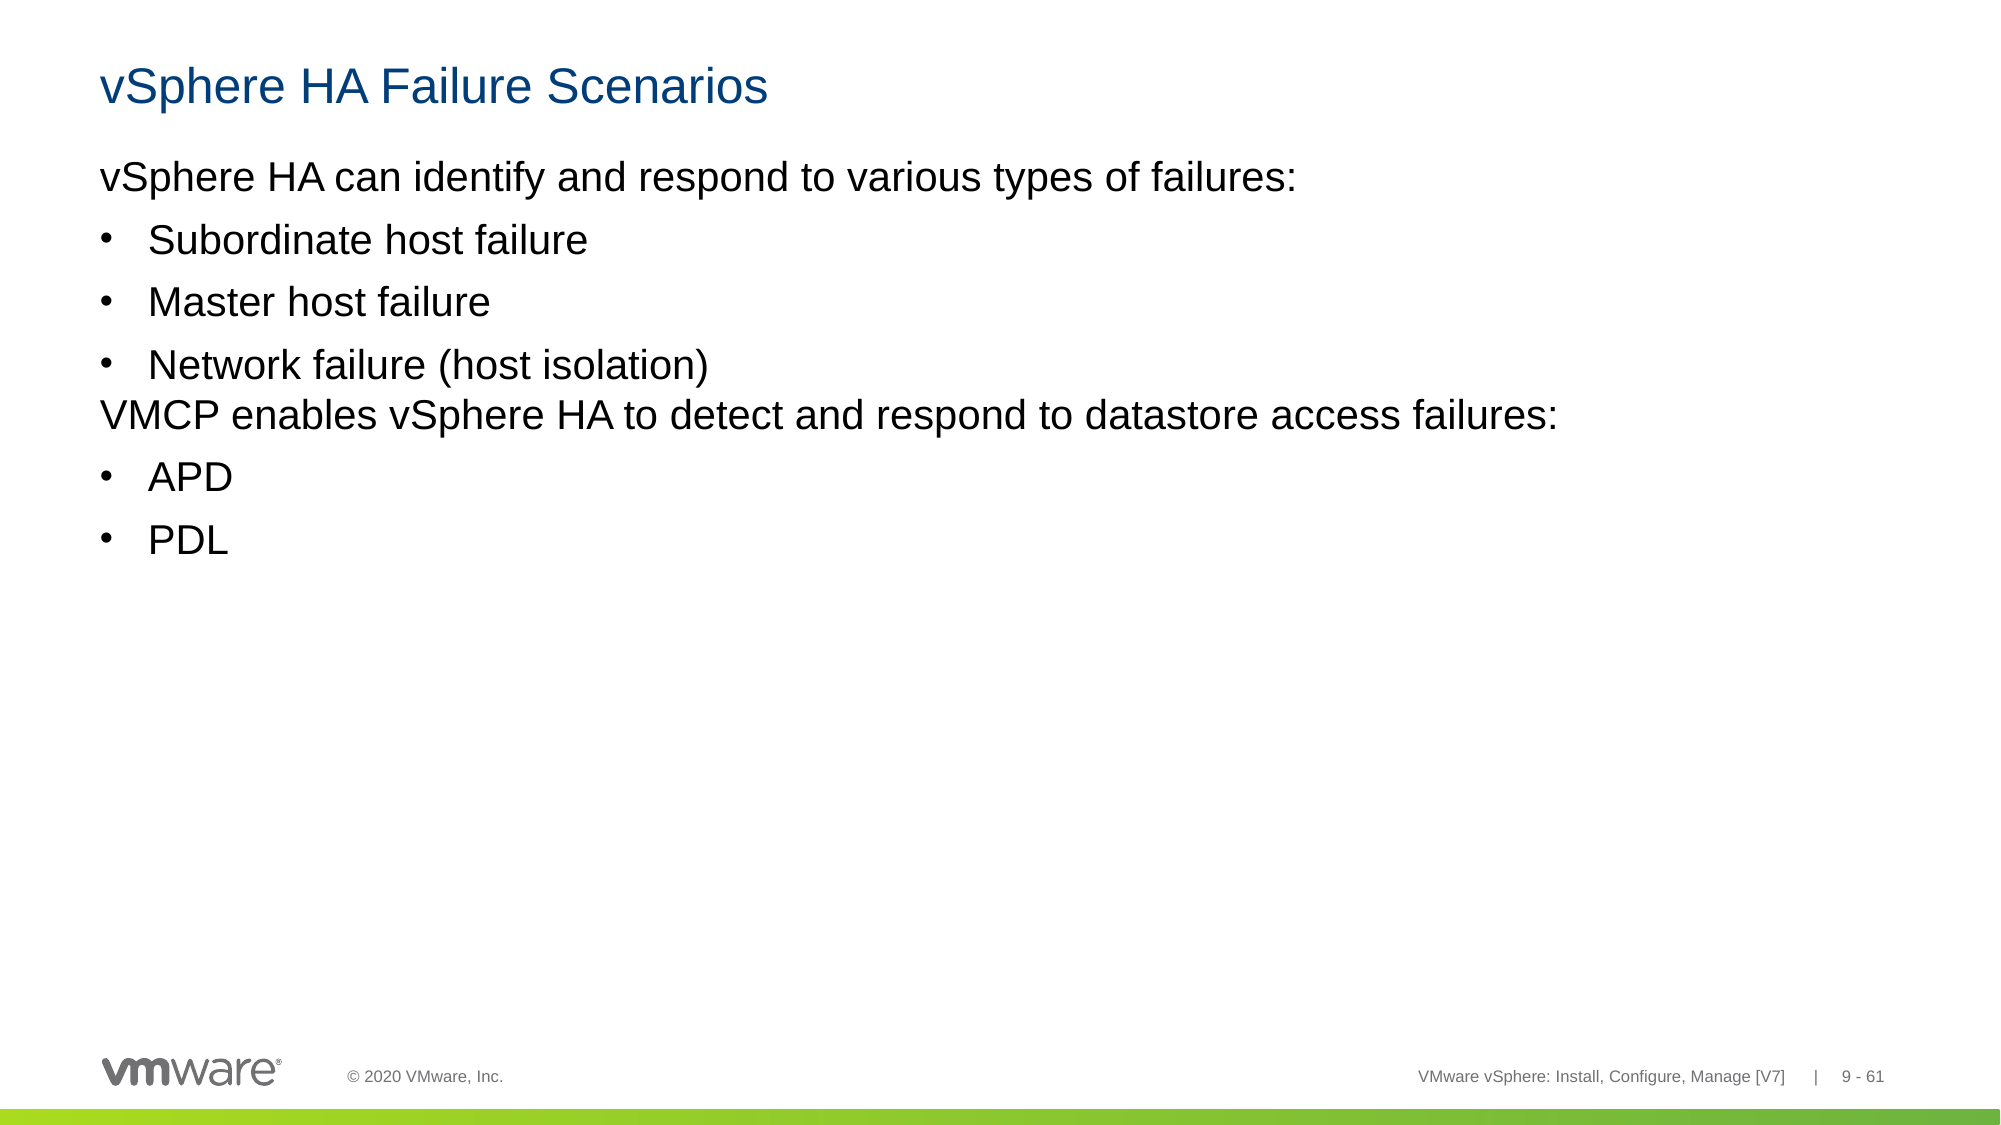

# vSphere HA Failure Scenarios
vSphere HA can identify and respond to various types of failures:
Subordinate host failure
Master host failure
Network failure (host isolation)
VMCP enables vSphere HA to detect and respond to datastore access failures:
APD
PDL
VMware vSphere: Install, Configure, Manage [V7]      |     9 - 61